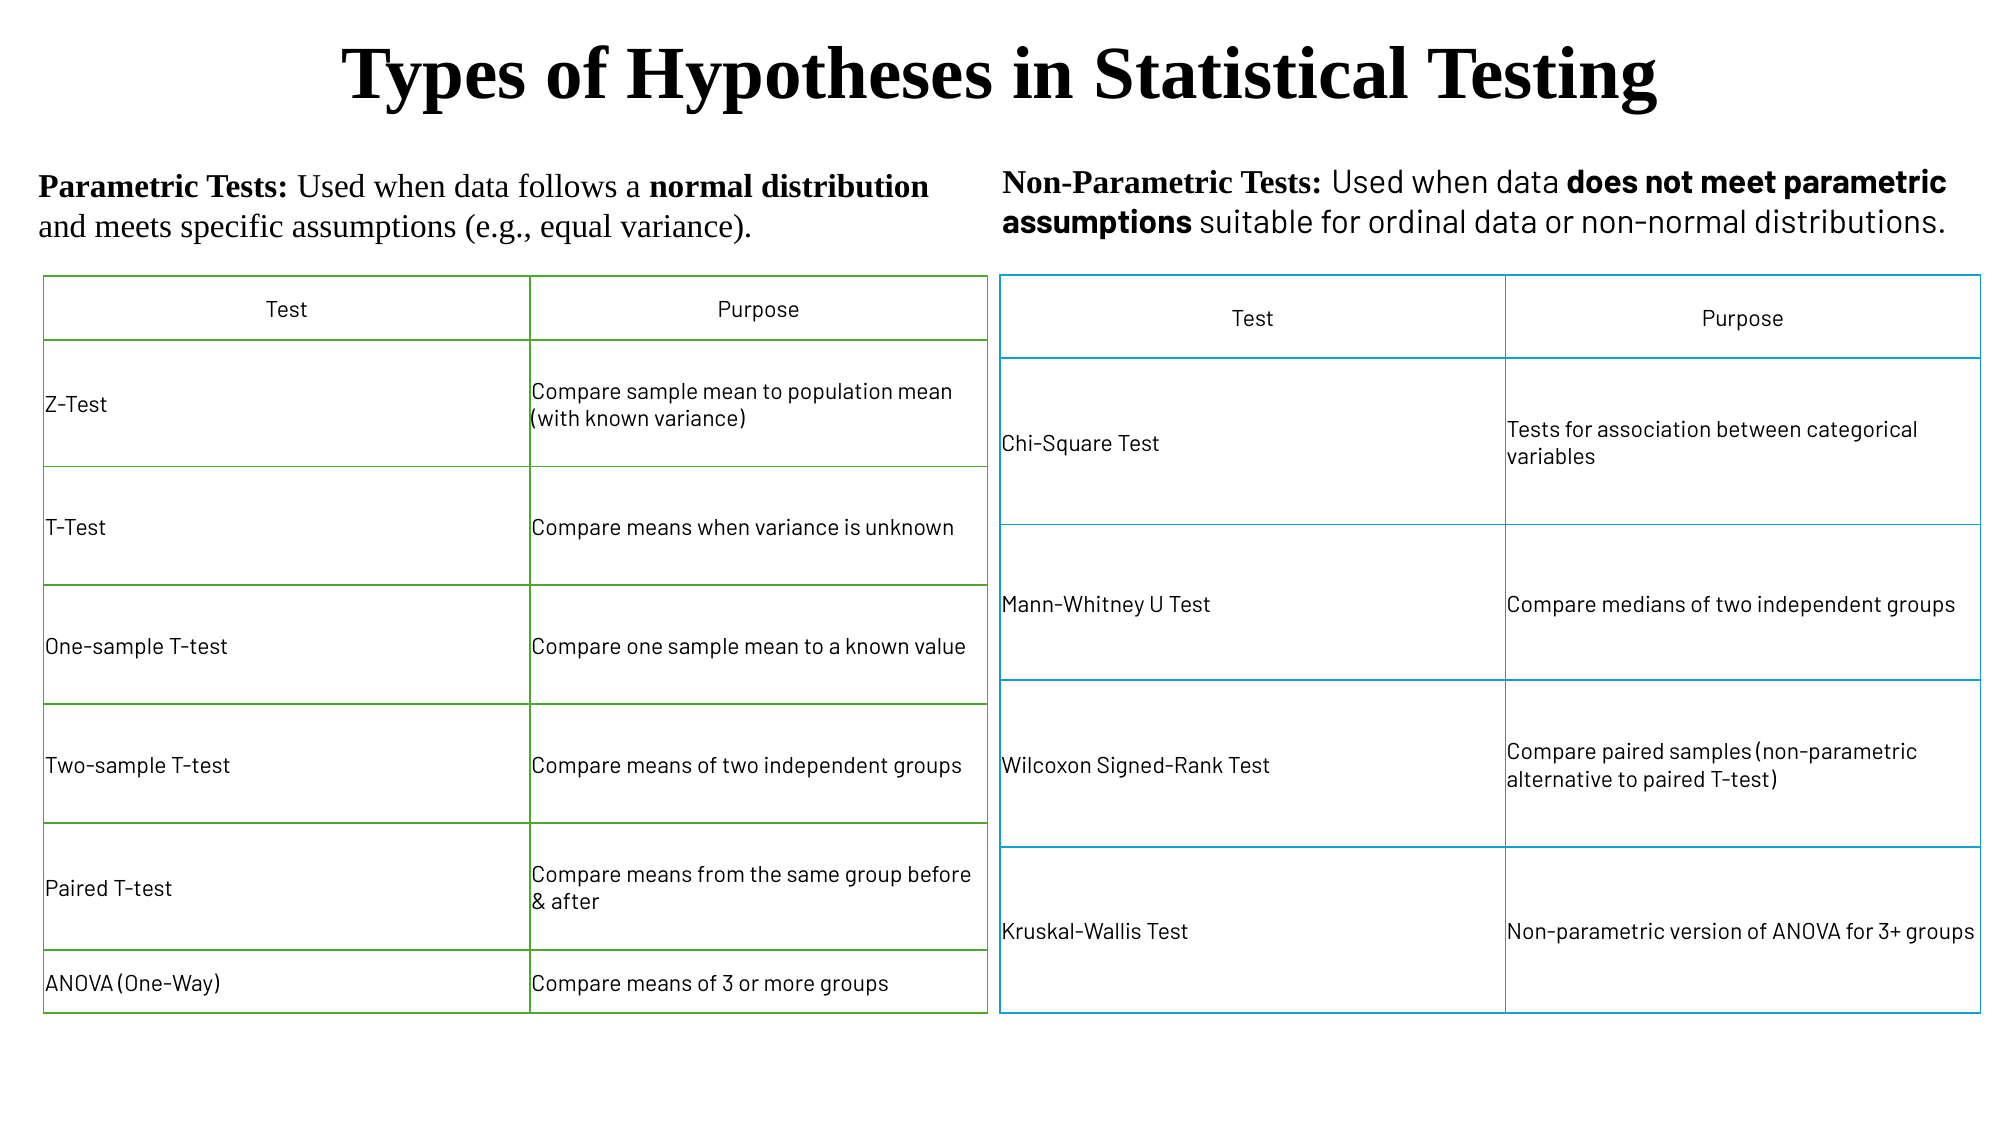

# Types of Hypotheses in Statistical Testing
Non-Parametric Tests: Used when data does not meet parametric assumptions suitable for ordinal data or non-normal distributions.
Parametric Tests: Used when data follows a normal distribution and meets specific assumptions (e.g., equal variance).
| Test | Purpose |
| --- | --- |
| Chi-Square Test | Tests for association between categorical variables |
| Mann-Whitney U Test | Compare medians of two independent groups |
| Wilcoxon Signed-Rank Test | Compare paired samples (non-parametric alternative to paired T-test) |
| Kruskal-Wallis Test | Non-parametric version of ANOVA for 3+ groups |
| Test | Purpose |
| --- | --- |
| Z-Test | Compare sample mean to population mean (with known variance) |
| T-Test | Compare means when variance is unknown |
| One-sample T-test | Compare one sample mean to a known value |
| Two-sample T-test | Compare means of two independent groups |
| Paired T-test | Compare means from the same group before & after |
| ANOVA (One-Way) | Compare means of 3 or more groups |